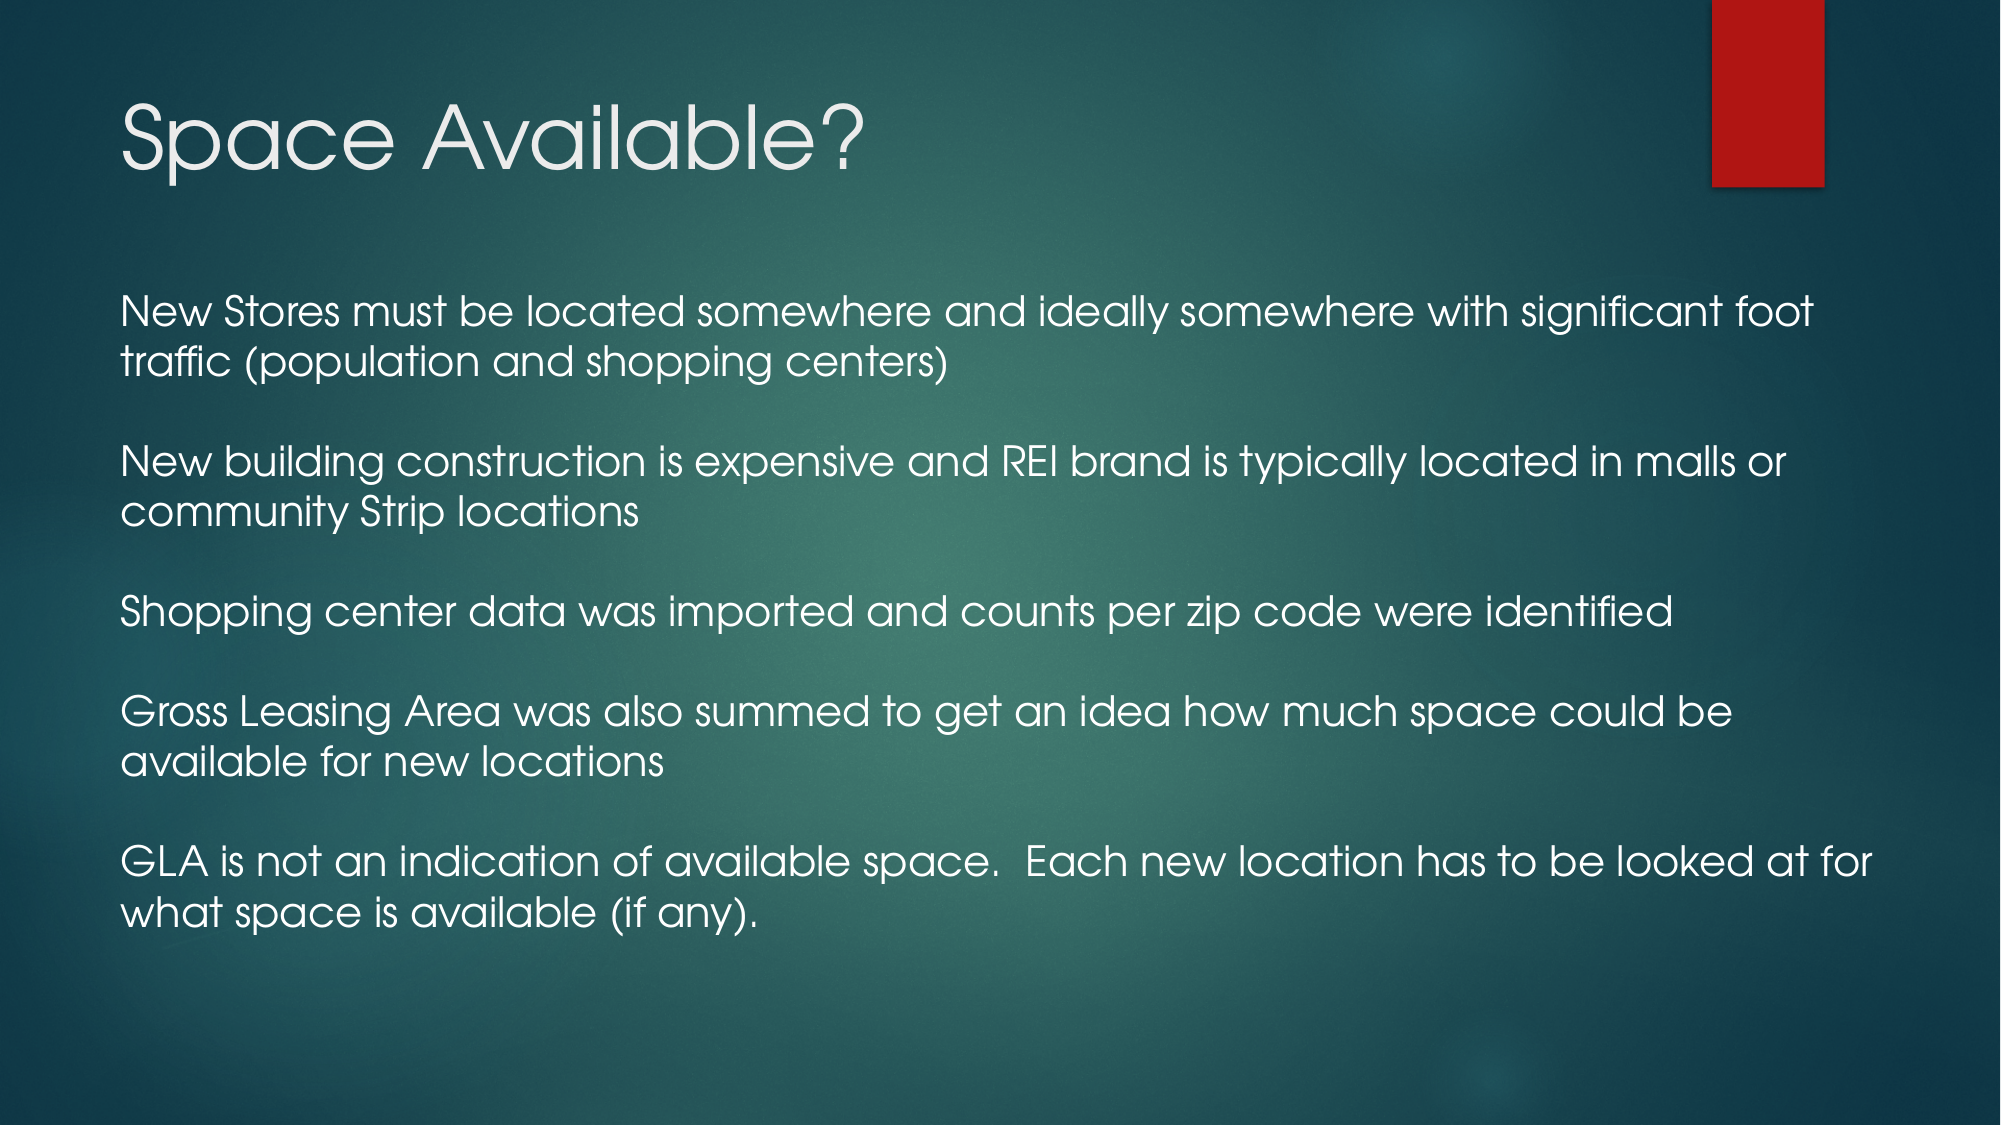

# Space Available?
New Stores must be located somewhere and ideally somewhere with significant foot traffic (population and shopping centers)

New building construction is expensive and REI brand is typically located in malls or community Strip locations

Shopping center data was imported and counts per zip code were identified

Gross Leasing Area was also summed to get an idea how much space could be available for new locations

GLA is not an indication of available space.  Each new location has to be looked at for what space is available (if any).